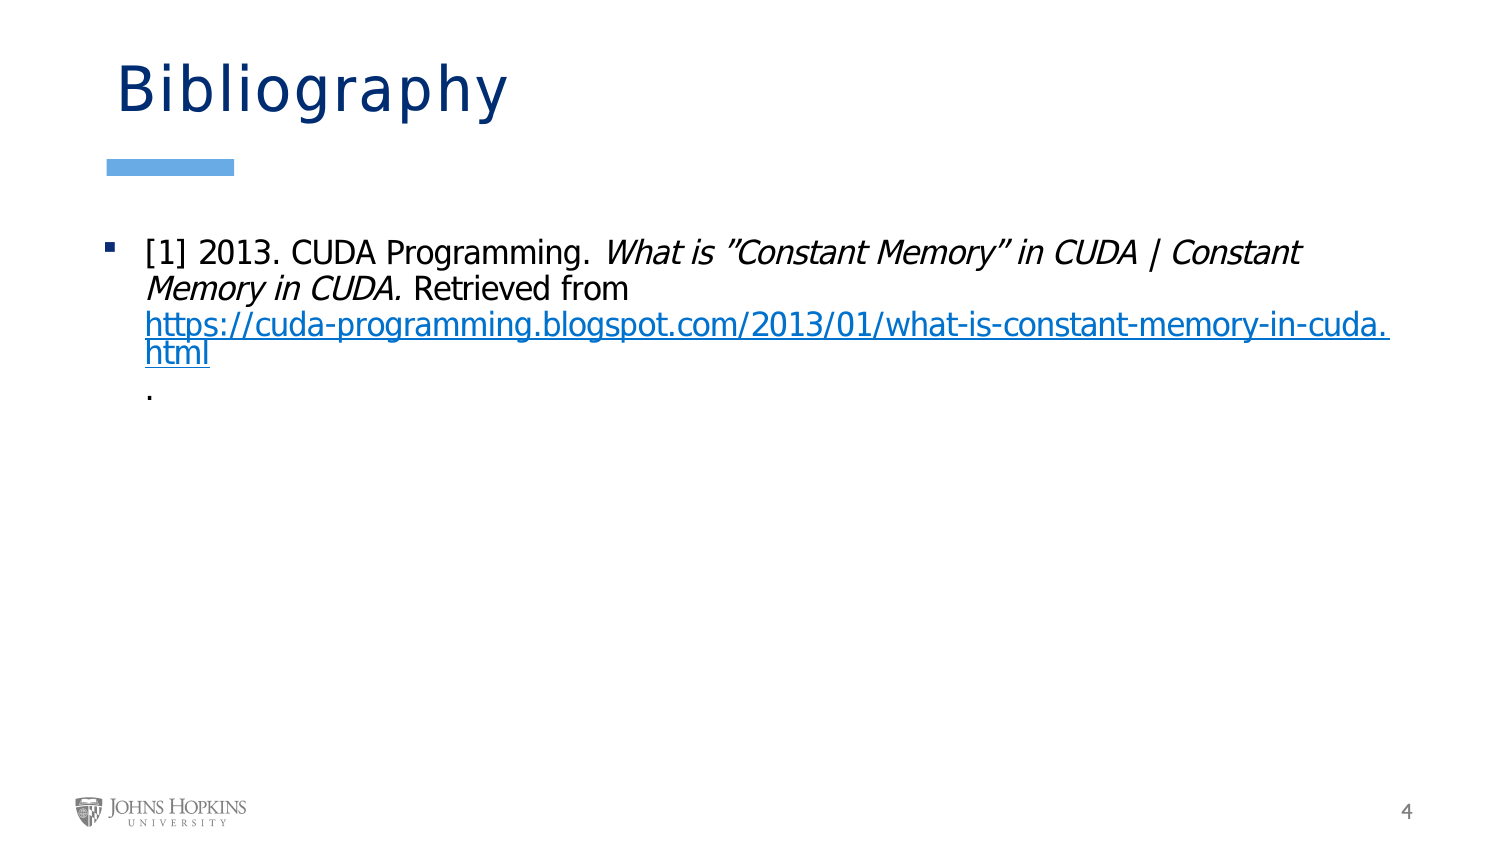

Bibliography
[1] 2013. CUDA Programming. What is ”Constant Memory” in CUDA | Constant Memory in CUDA. Retrieved from https://cuda-programming.blogspot.com/2013/01/what-is-constant-memory-in-cuda.html.